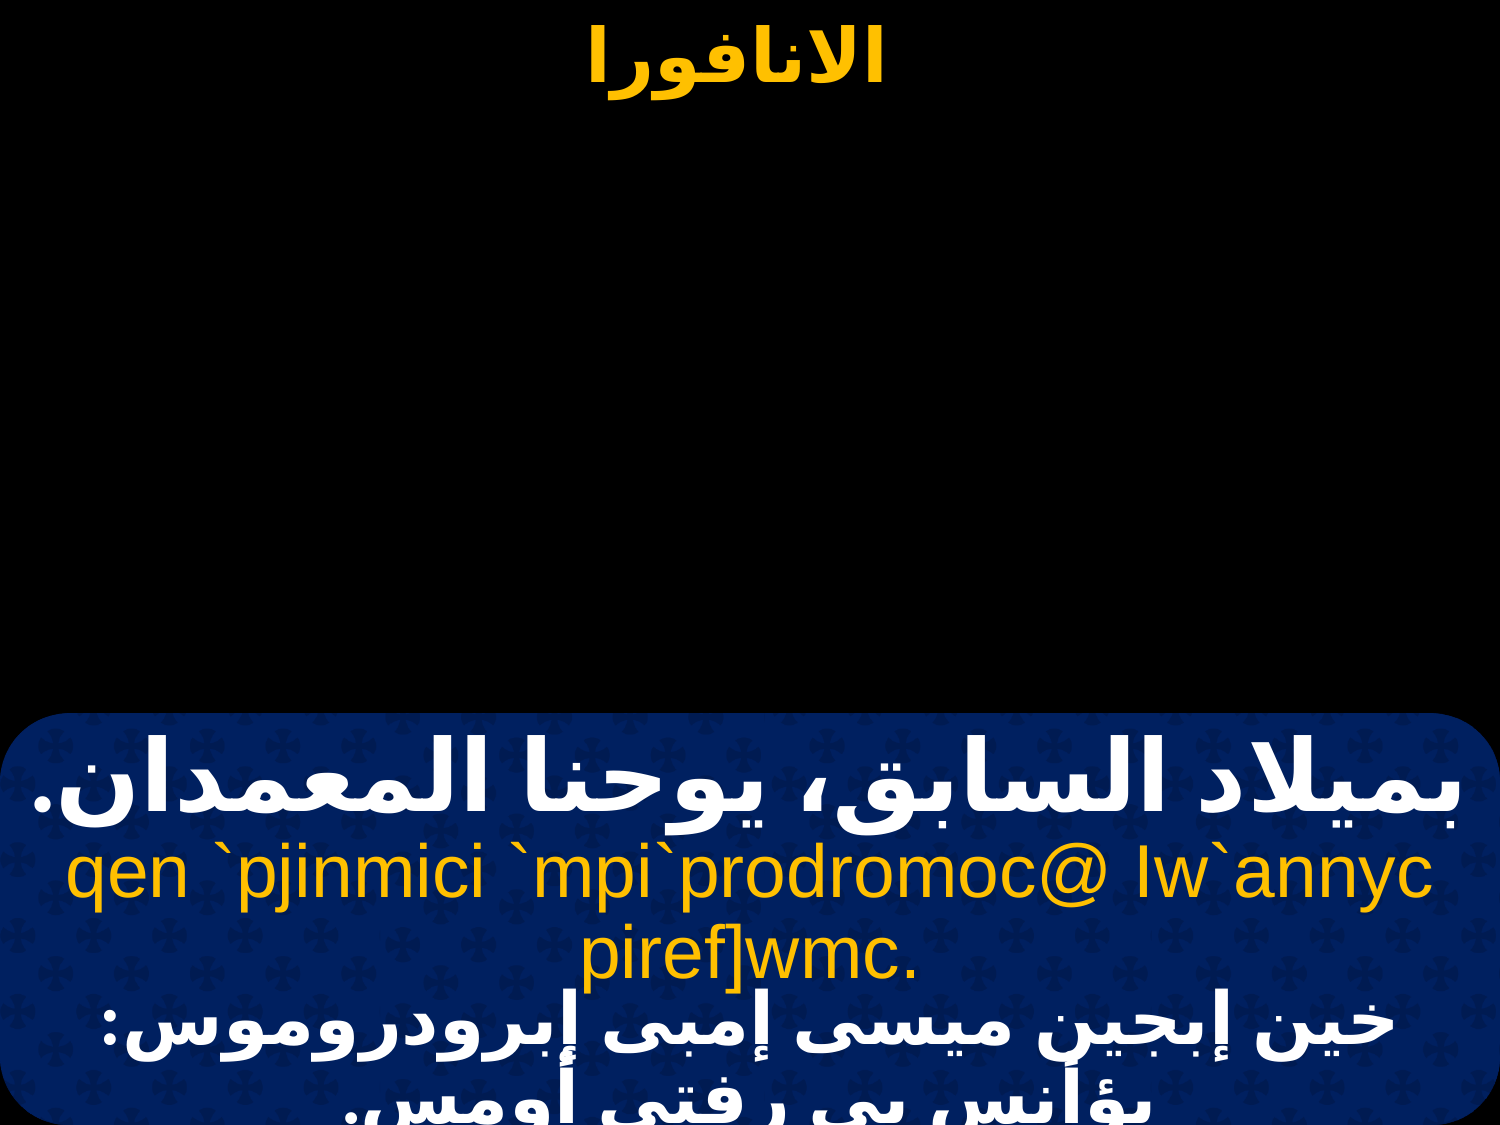

# بميلاد السابق، يوحنا المعمدان.
qen `pjinmici `mpi`prodromoc@ Iw`annyc piref]wmc.
خين إبجين ميسى إمبى إبرودروموس: يؤأنس بى رفتى أومس.